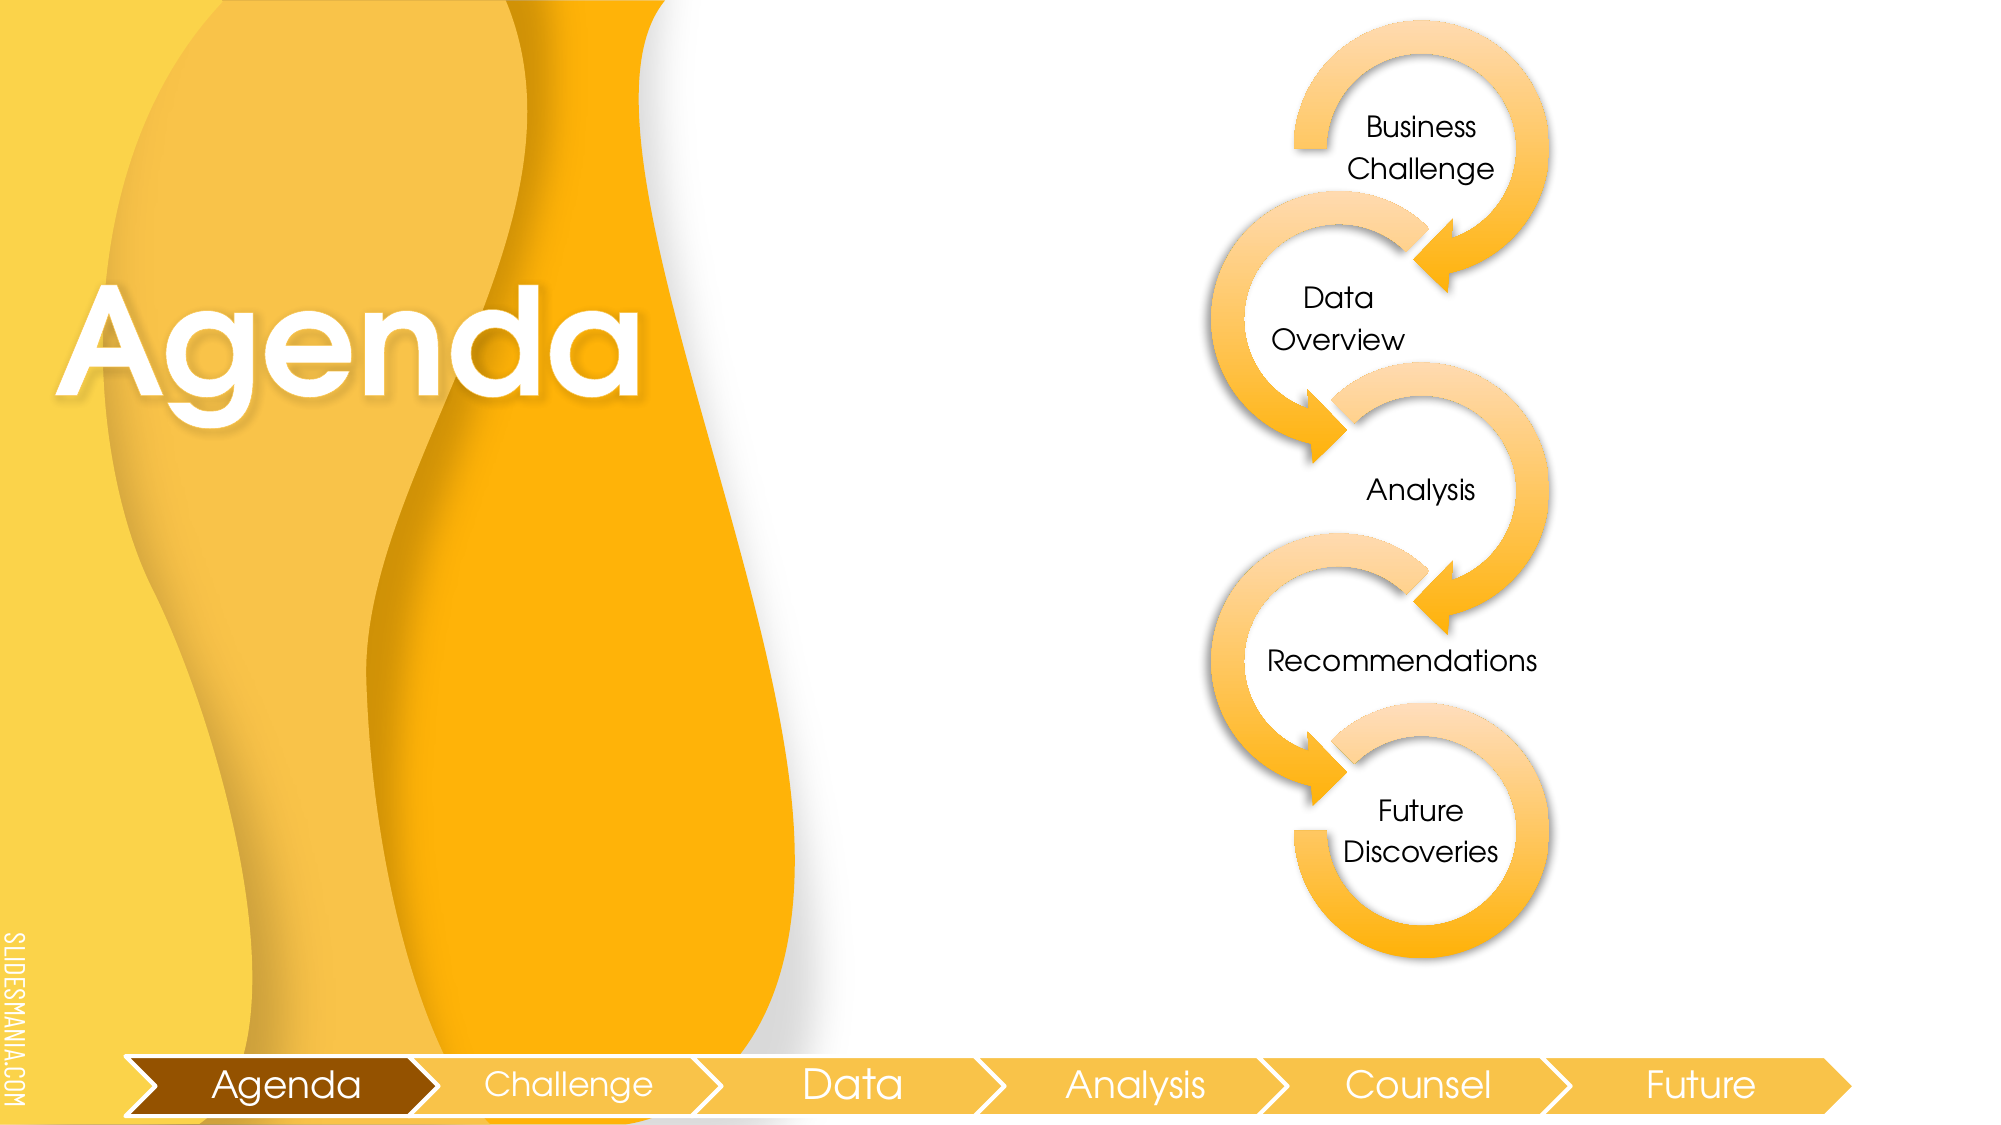

Business
Challenge
Data
Overview
Analysis
Recommendations
Future
Discoveries
Agenda
Agenda
Challenge
Data
Analysis
Counsel
Future